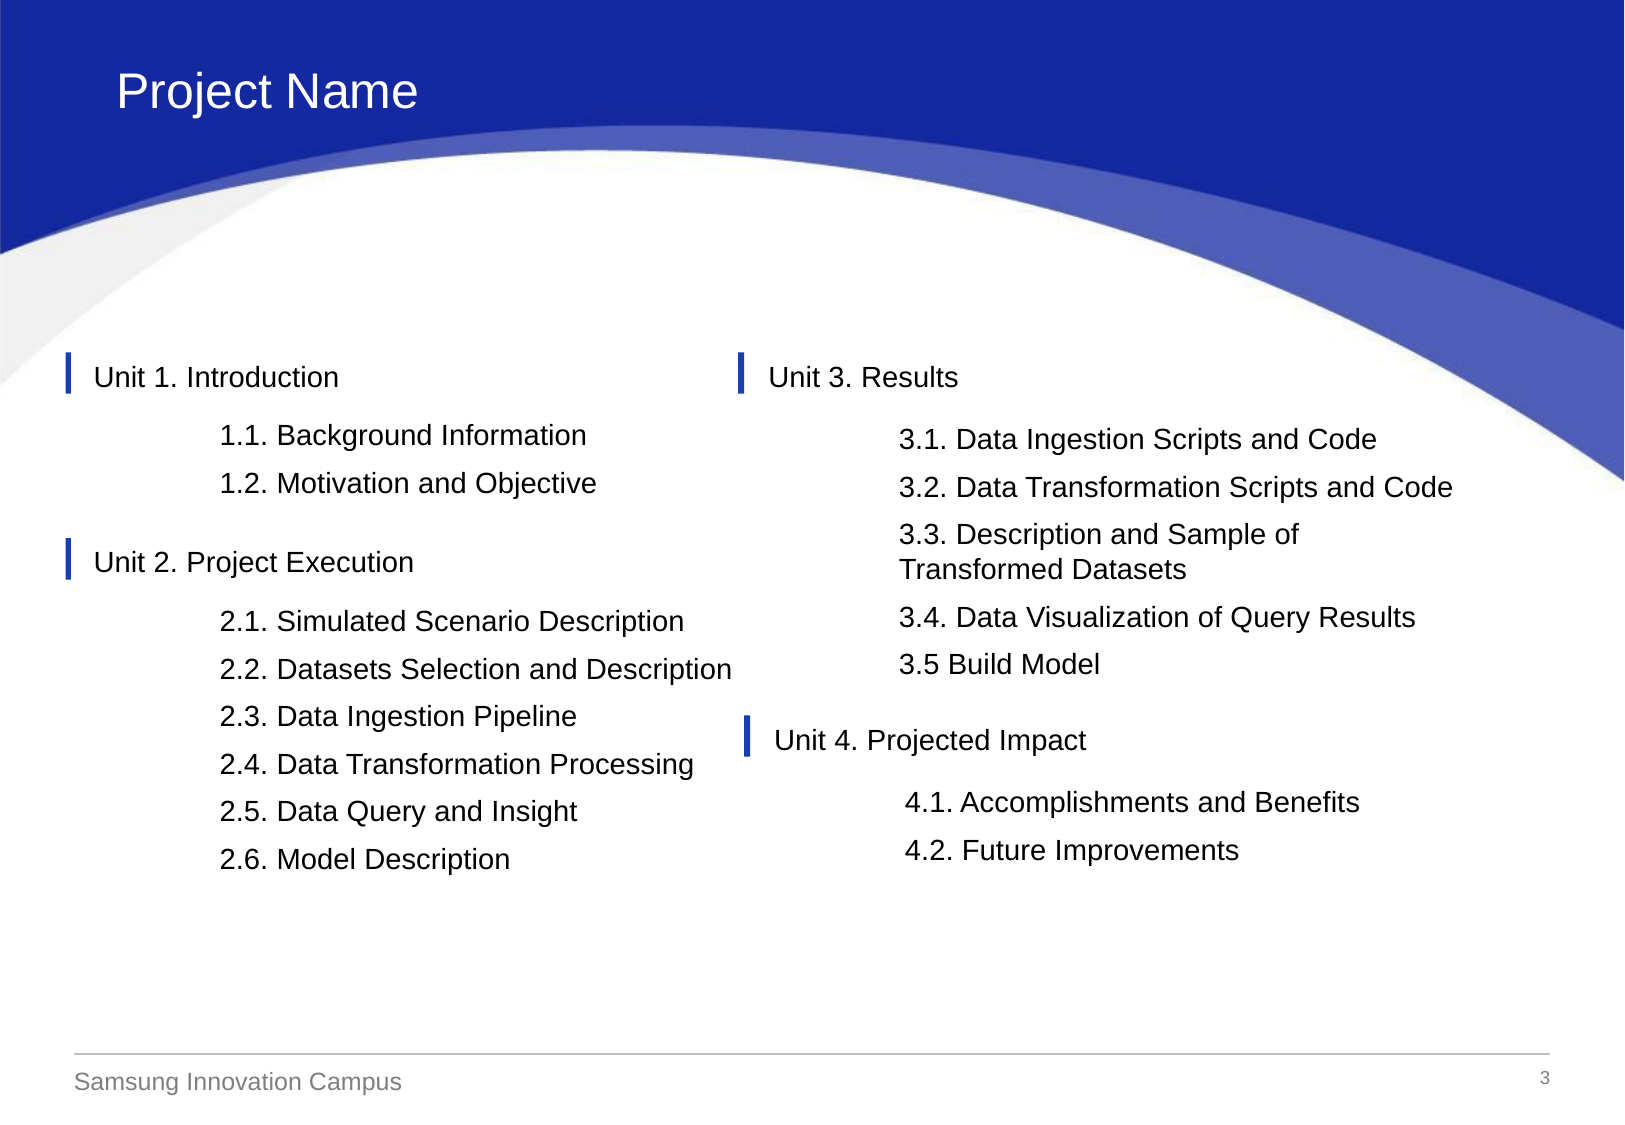

Project Name

Unit 1. Introduction
1.1. Background Information
1.2. Motivation and Objective

Unit 3. Results
3.1. Data Ingestion Scripts and Code
3.2. Data Transformation Scripts and Code
3.3. Description and Sample of Transformed Datasets
3.4. Data Visualization of Query Results
3.5 Build Model

Unit 2. Project Execution
2.1. Simulated Scenario Description
2.2. Datasets Selection and Description
2.3. Data Ingestion Pipeline
2.4. Data Transformation Processing
2.5. Data Query and Insight
2.6. Model Description

Unit 4. Projected Impact
4.1. Accomplishments and Benefits
4.2. Future Improvements